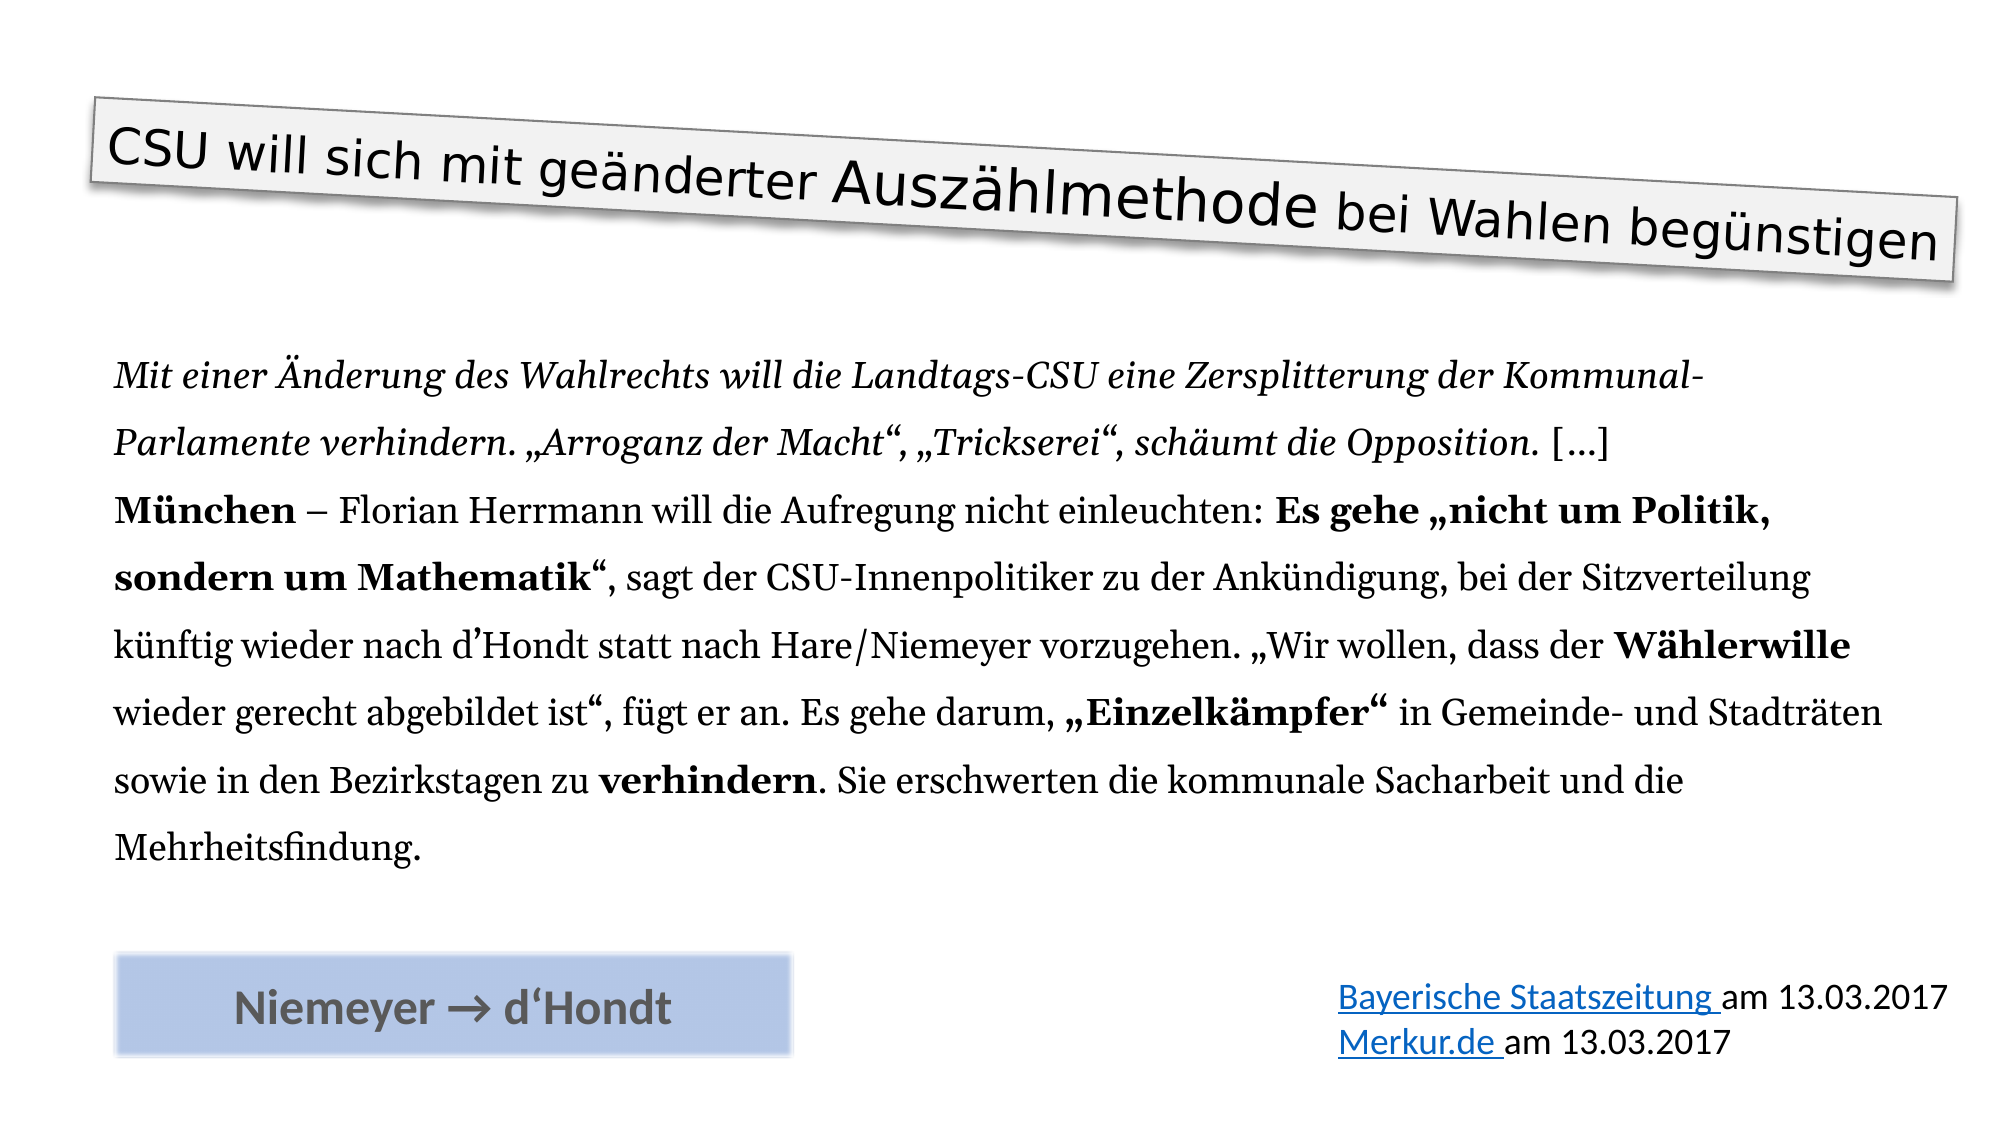

CSU will sich mit geänderter Auszählmethode bei Wahlen begünstigen
Mit einer Änderung des Wahlrechts will die Landtags-CSU eine Zersplitterung der Kommunal-Parlamente verhindern. „Arroganz der Macht“, „Trickserei“, schäumt die Opposition. […]
München – Florian Herrmann will die Aufregung nicht einleuchten: Es gehe „nicht um Politik, sondern um Mathematik“, sagt der CSU-Innenpolitiker zu der Ankündigung, bei der Sitzverteilung künftig wieder nach d’Hondt statt nach Hare/Niemeyer vorzugehen. „Wir wollen, dass der Wählerwille wieder gerecht abgebildet ist“, fügt er an. Es gehe darum, „Einzelkämpfer“ in Gemeinde- und Stadträten sowie in den Bezirkstagen zu verhindern. Sie erschwerten die kommunale Sacharbeit und die Mehrheitsfindung.

Niemeyer → d‘Hondt
Bayerische Staatszeitung am 13.03.2017
Merkur.de am 13.03.2017